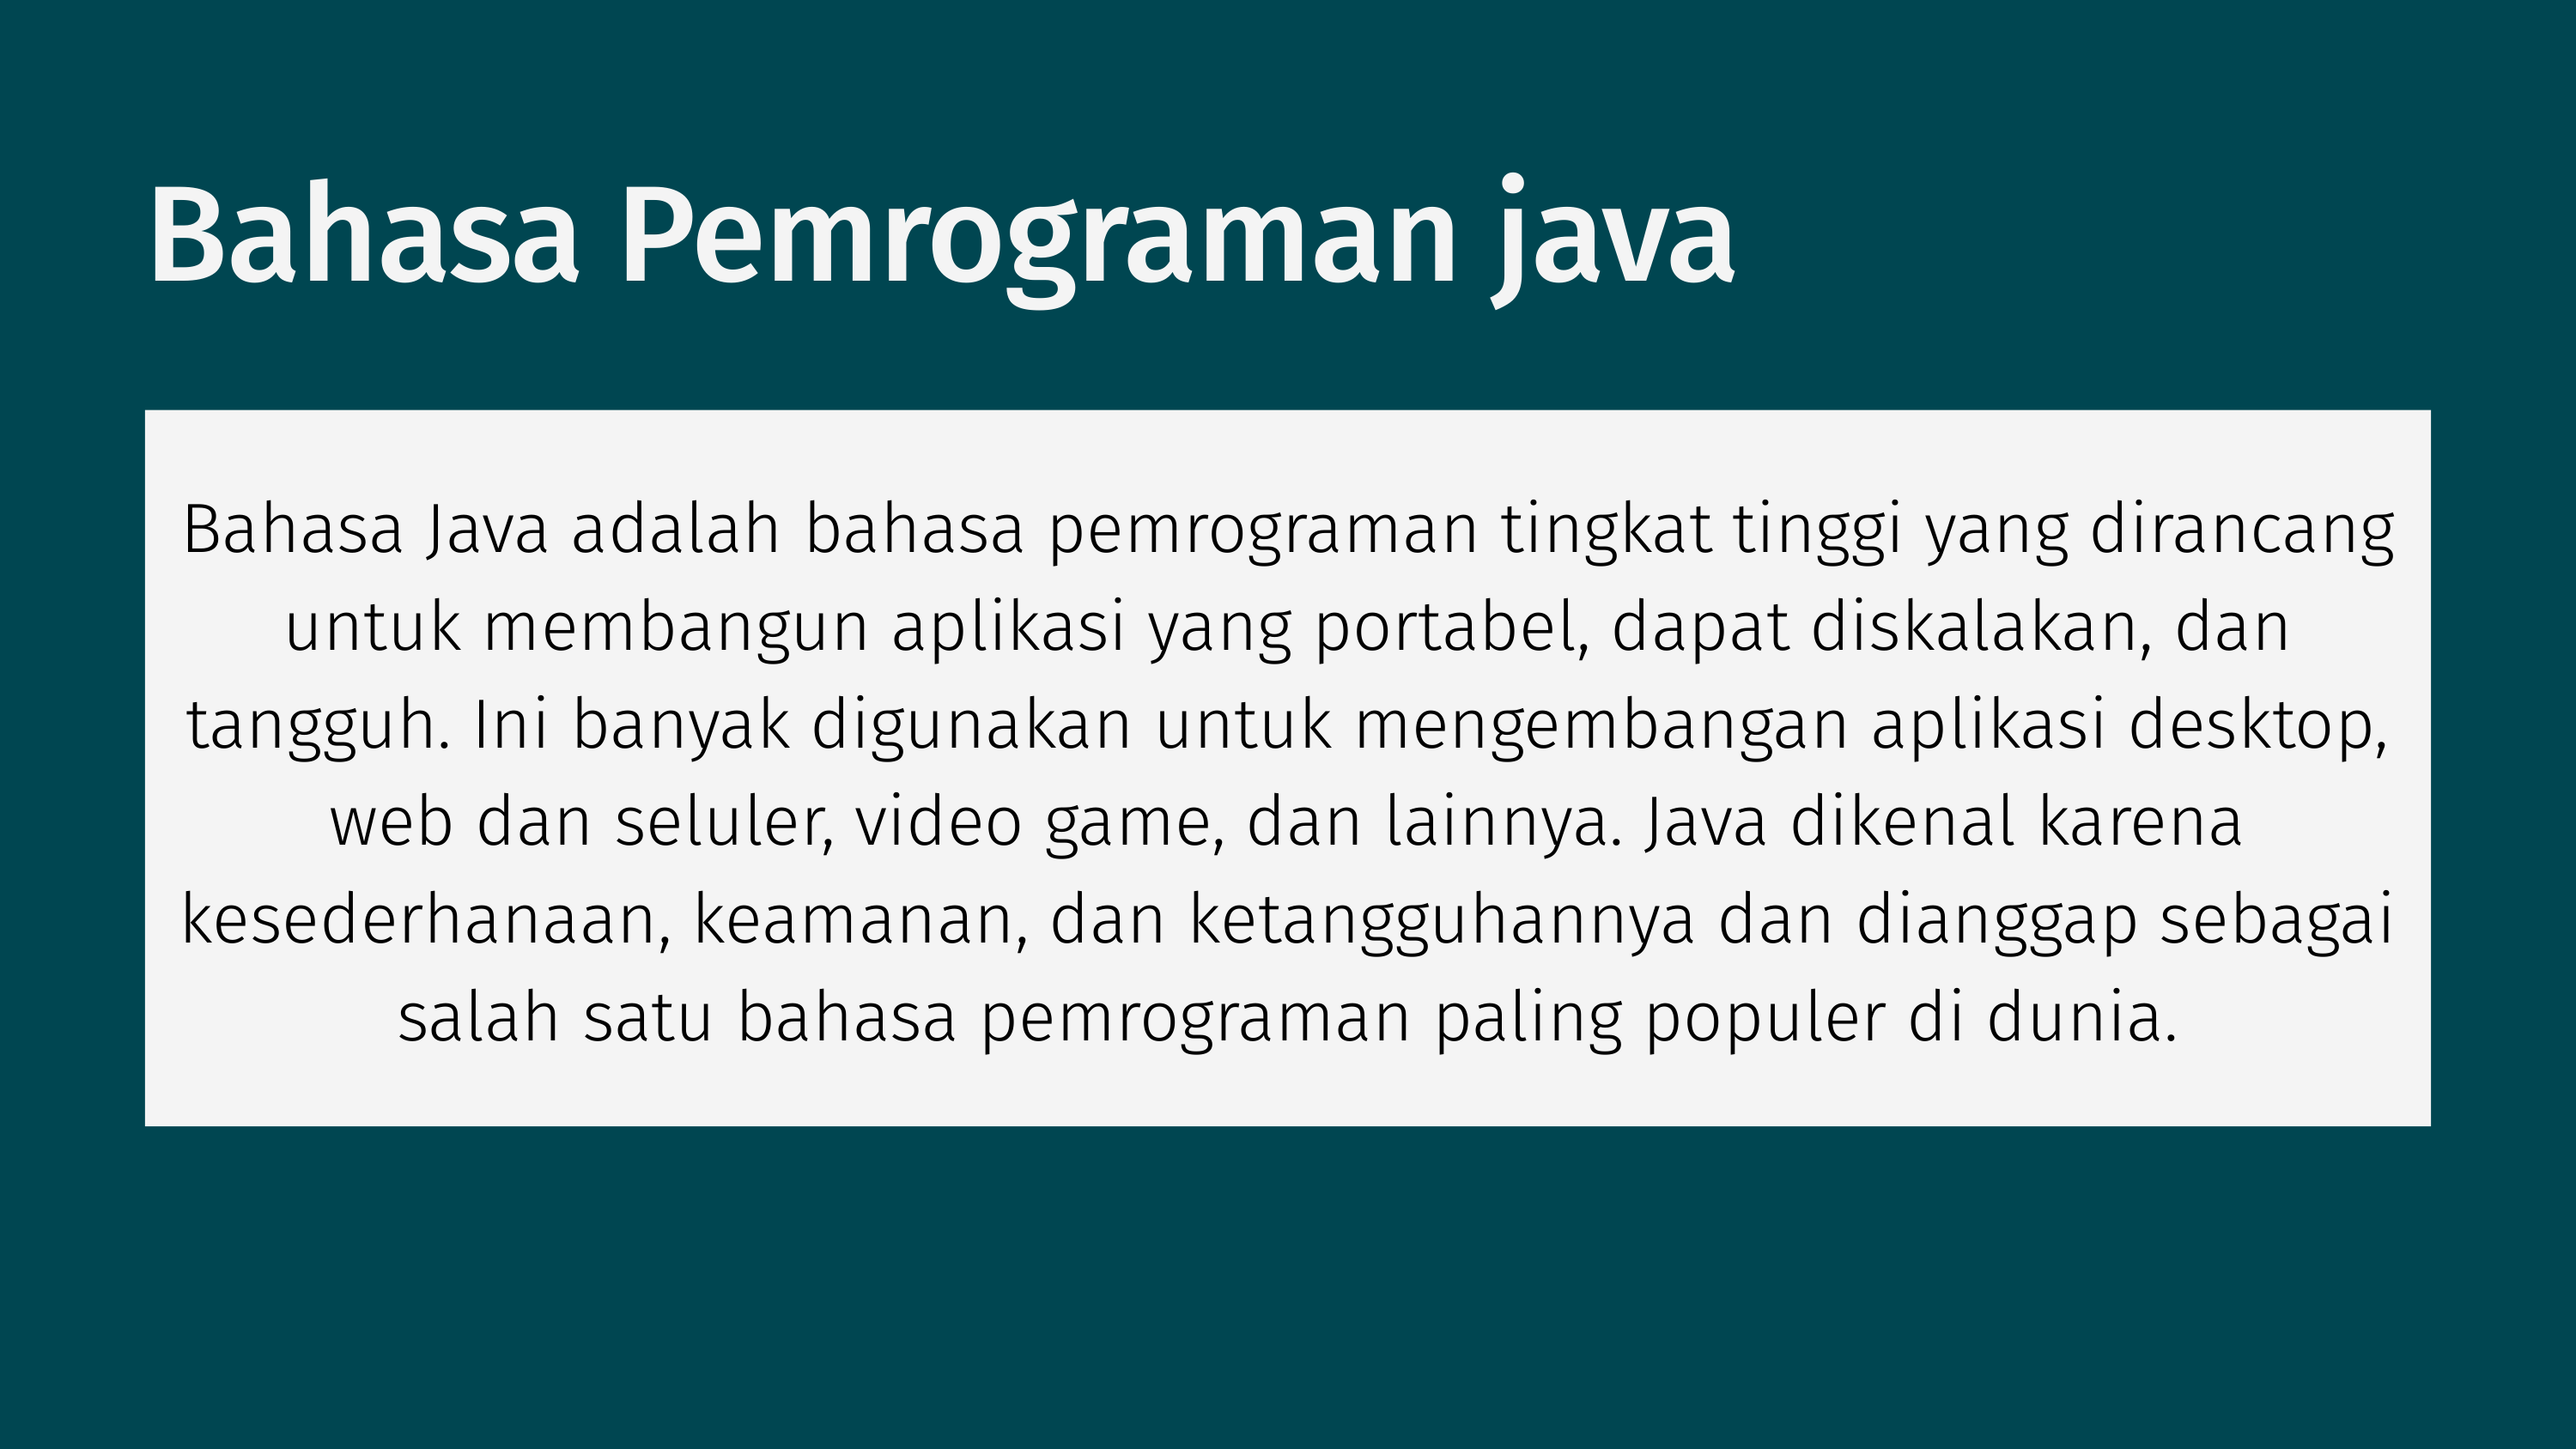

Bahasa Pemrograman java

Bahasa Java adalah bahasa pemrograman tingkat tinggi yang dirancang untuk membangun aplikasi yang portabel, dapat diskalakan, dan tangguh. Ini banyak digunakan untuk mengembangan aplikasi desktop, web dan seluler, video game, dan lainnya. Java dikenal karena kesederhanaan, keamanan, dan ketangguhannya dan dianggap sebagai salah satu bahasa pemrograman paling populer di dunia.